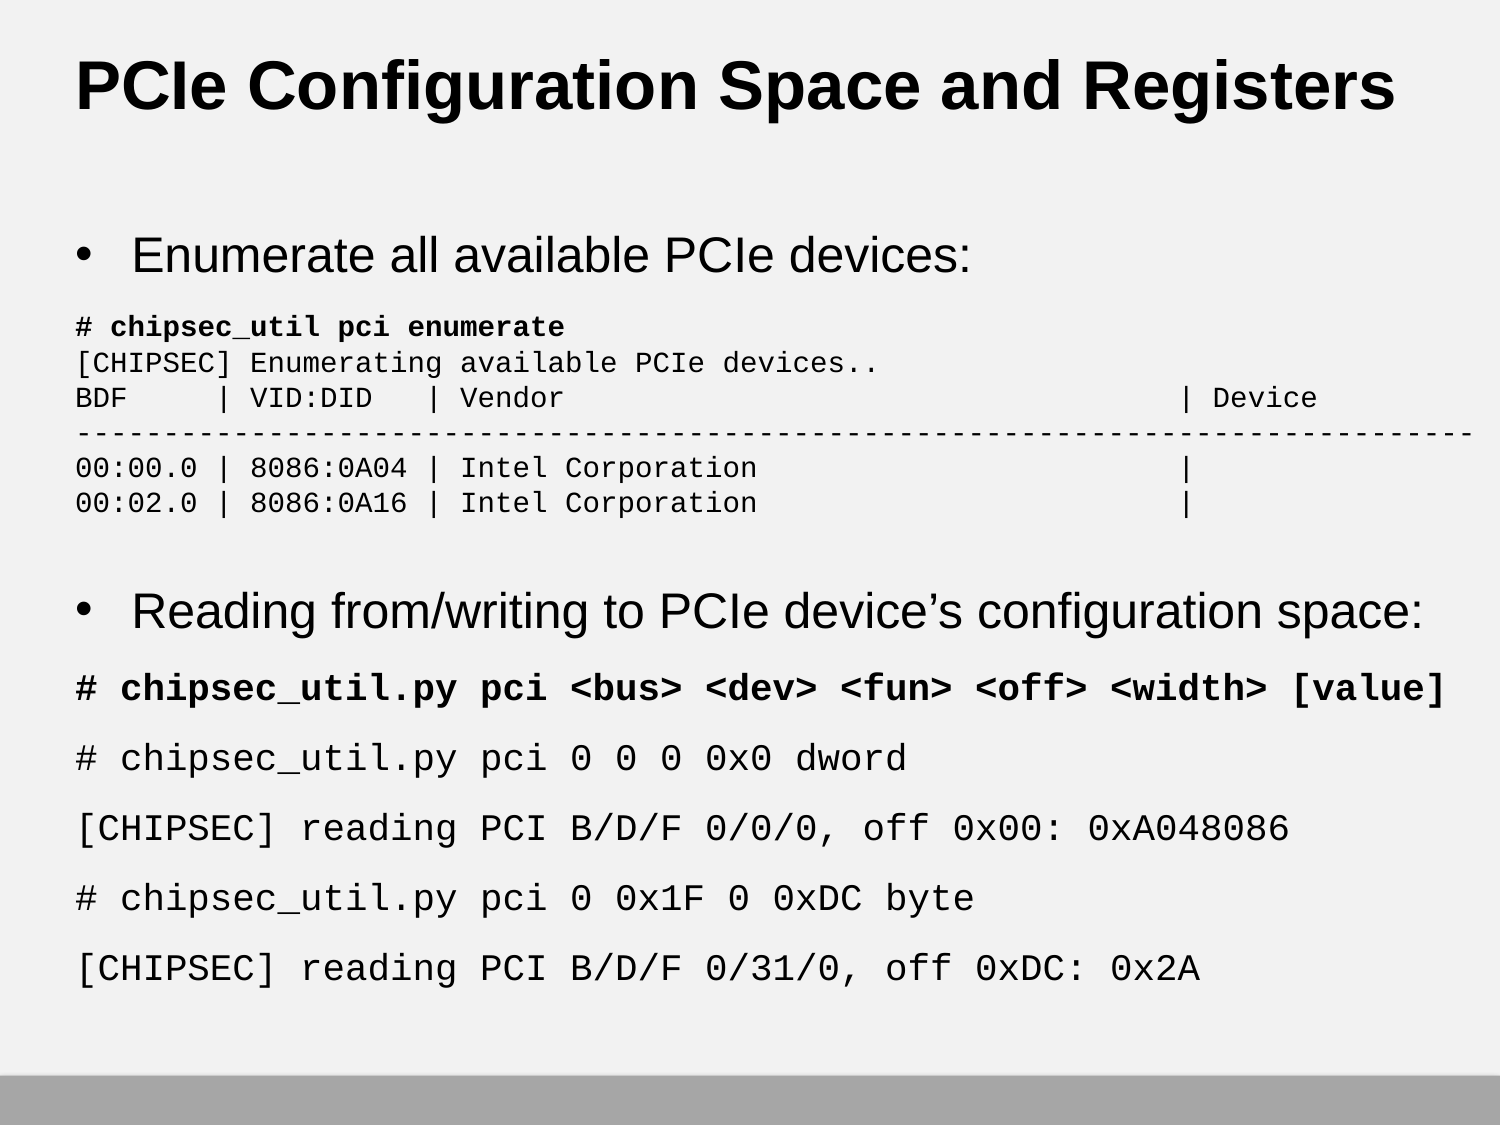

# PCIe Configuration Space and Registers
Enumerate all available PCIe devices:
# chipsec_util pci enumerate
[CHIPSEC] Enumerating available PCIe devices..
BDF     | VID:DID   | Vendor                                   | Device
--------------------------------------------------------------------------------
00:00.0 | 8086:0A04 | Intel Corporation                        |
00:02.0 | 8086:0A16 | Intel Corporation                        |

Reading from/writing to PCIe device’s configuration space:
# chipsec_util.py pci <bus> <dev> <fun> <off> <width> [value]
# chipsec_util.py pci 0 0 0 0x0 dword
[CHIPSEC] reading PCI B/D/F 0/0/0, off 0x00: 0xA048086
# chipsec_util.py pci 0 0x1F 0 0xDC byte
[CHIPSEC] reading PCI B/D/F 0/31/0, off 0xDC: 0x2A